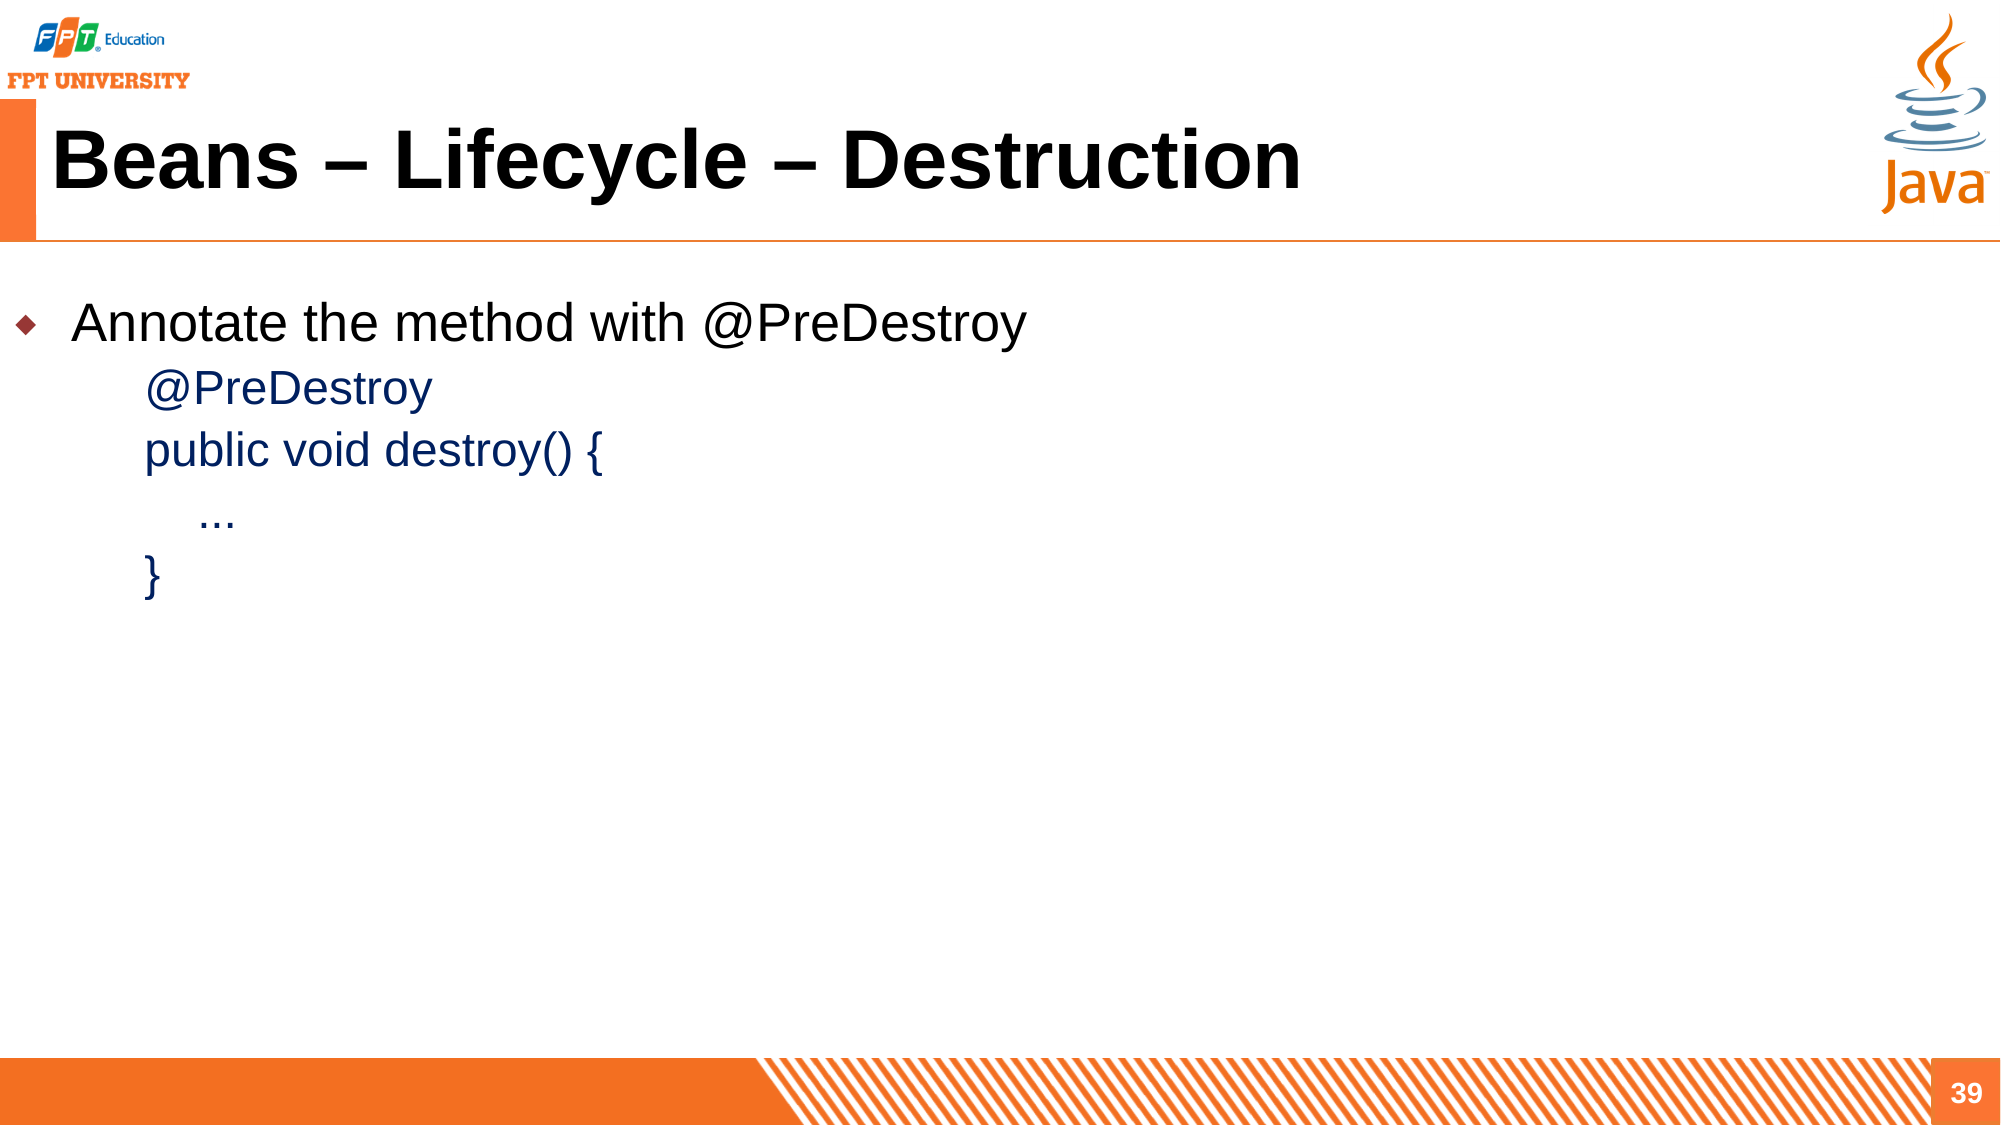

# Beans – Lifecycle – Destruction
Annotate the method with @PreDestroy
@PreDestroy
public void destroy() {
    ...
}

39